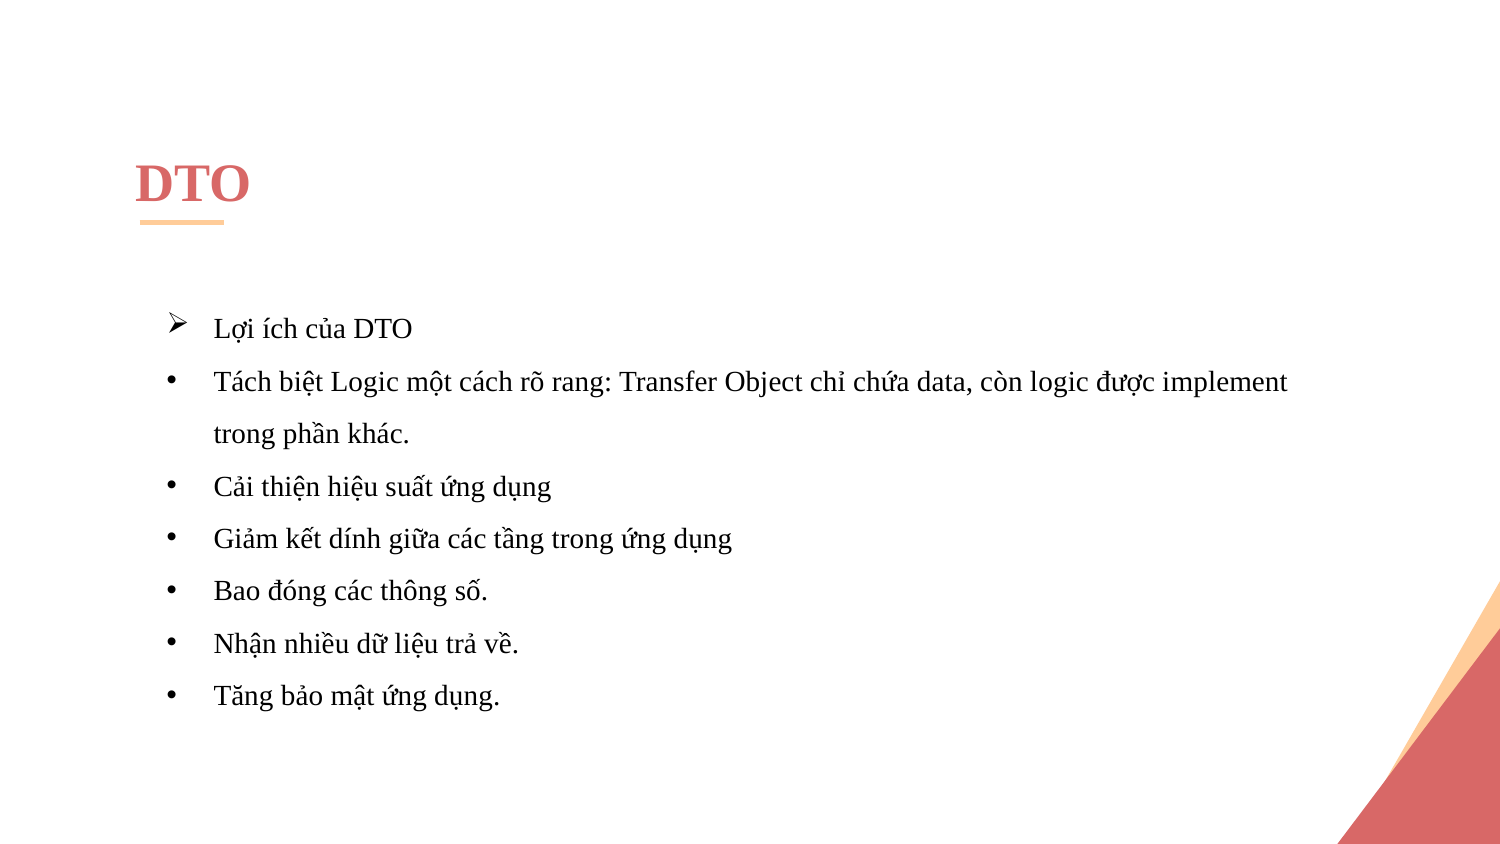

DTO
Lợi ích của DTO
Tách biệt Logic một cách rõ rang: Transfer Object chỉ chứa data, còn logic được implement trong phần khác.
Cải thiện hiệu suất ứng dụng
Giảm kết dính giữa các tầng trong ứng dụng
Bao đóng các thông số.
Nhận nhiều dữ liệu trả về.
Tăng bảo mật ứng dụng.